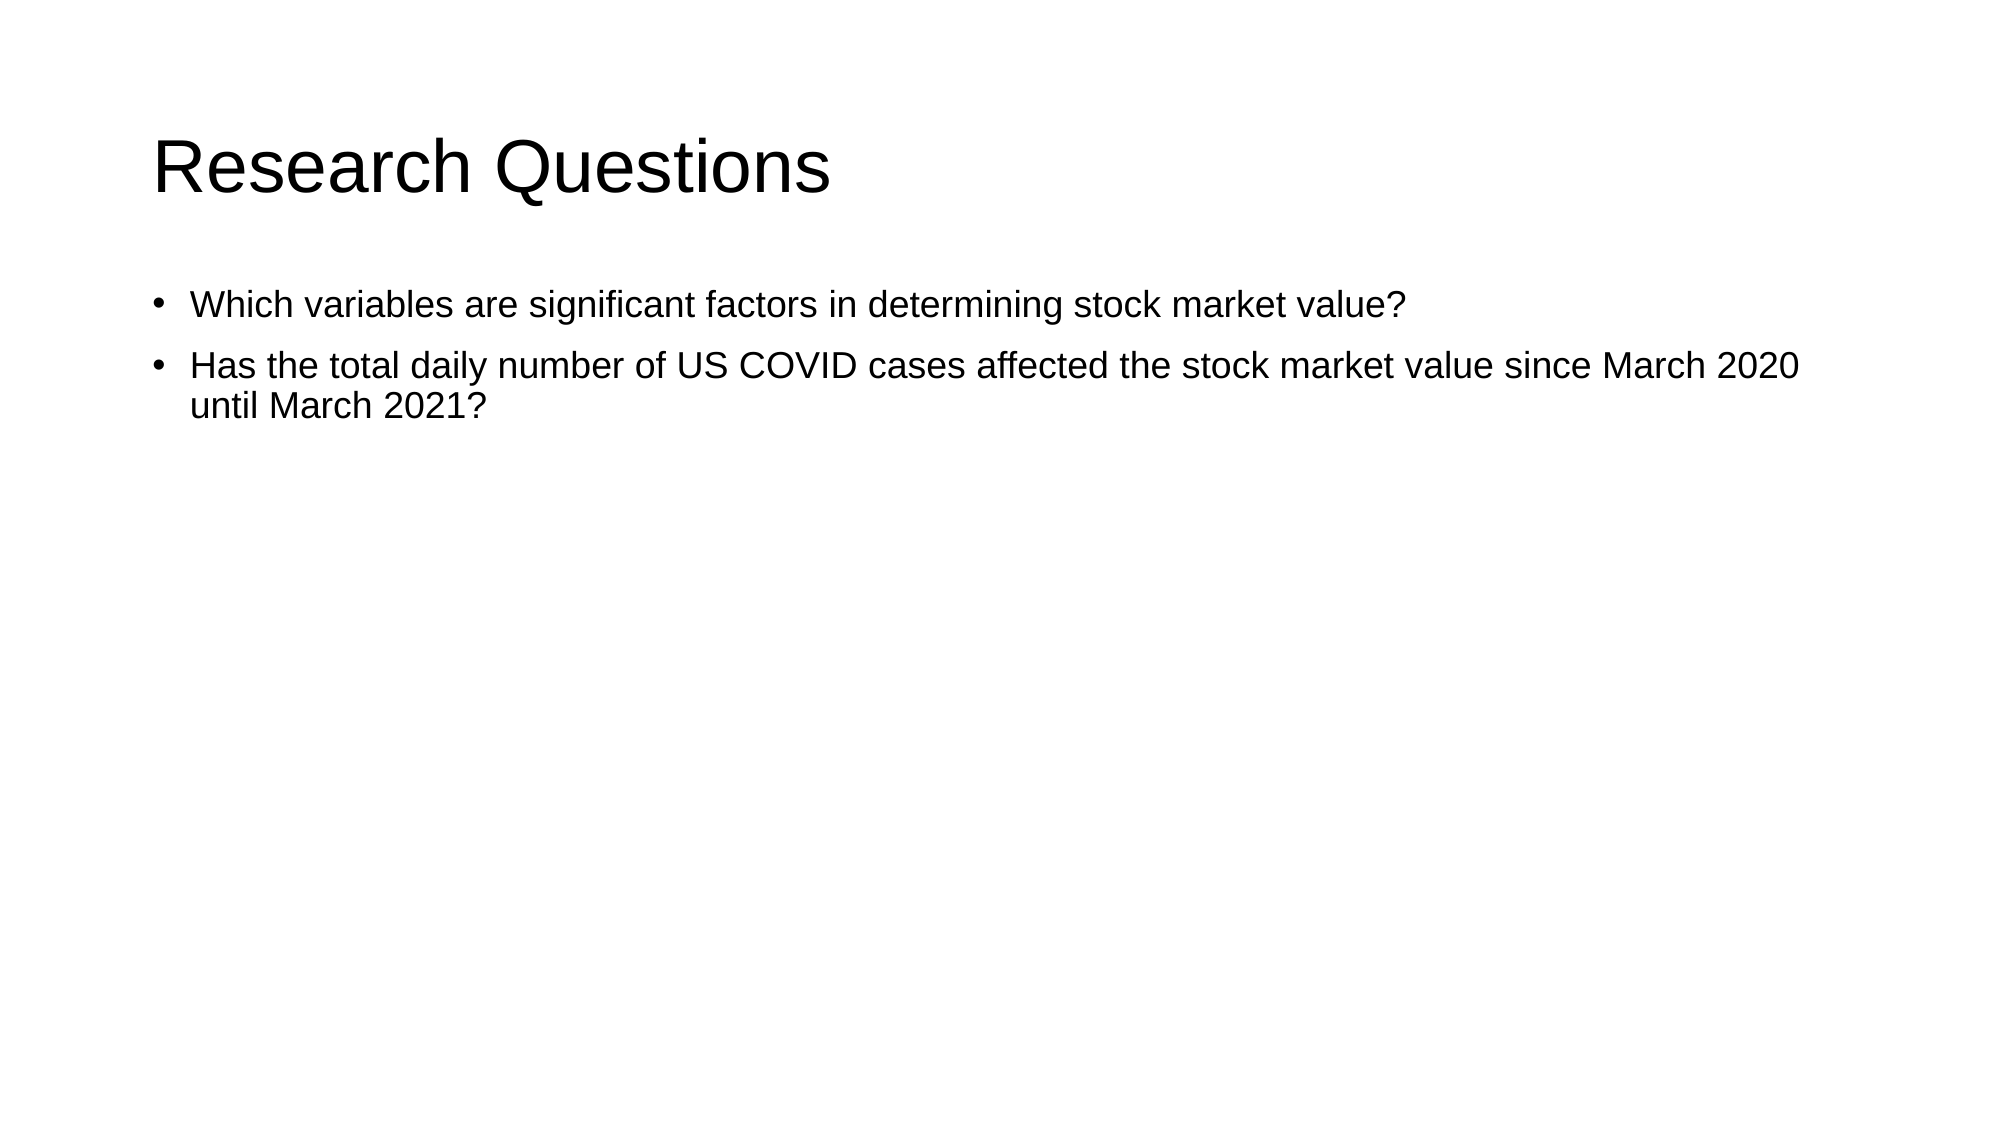

# Research Questions
Which variables are significant factors in determining stock market value?
Has the total daily number of US COVID cases affected the stock market value since March 2020 until March 2021?